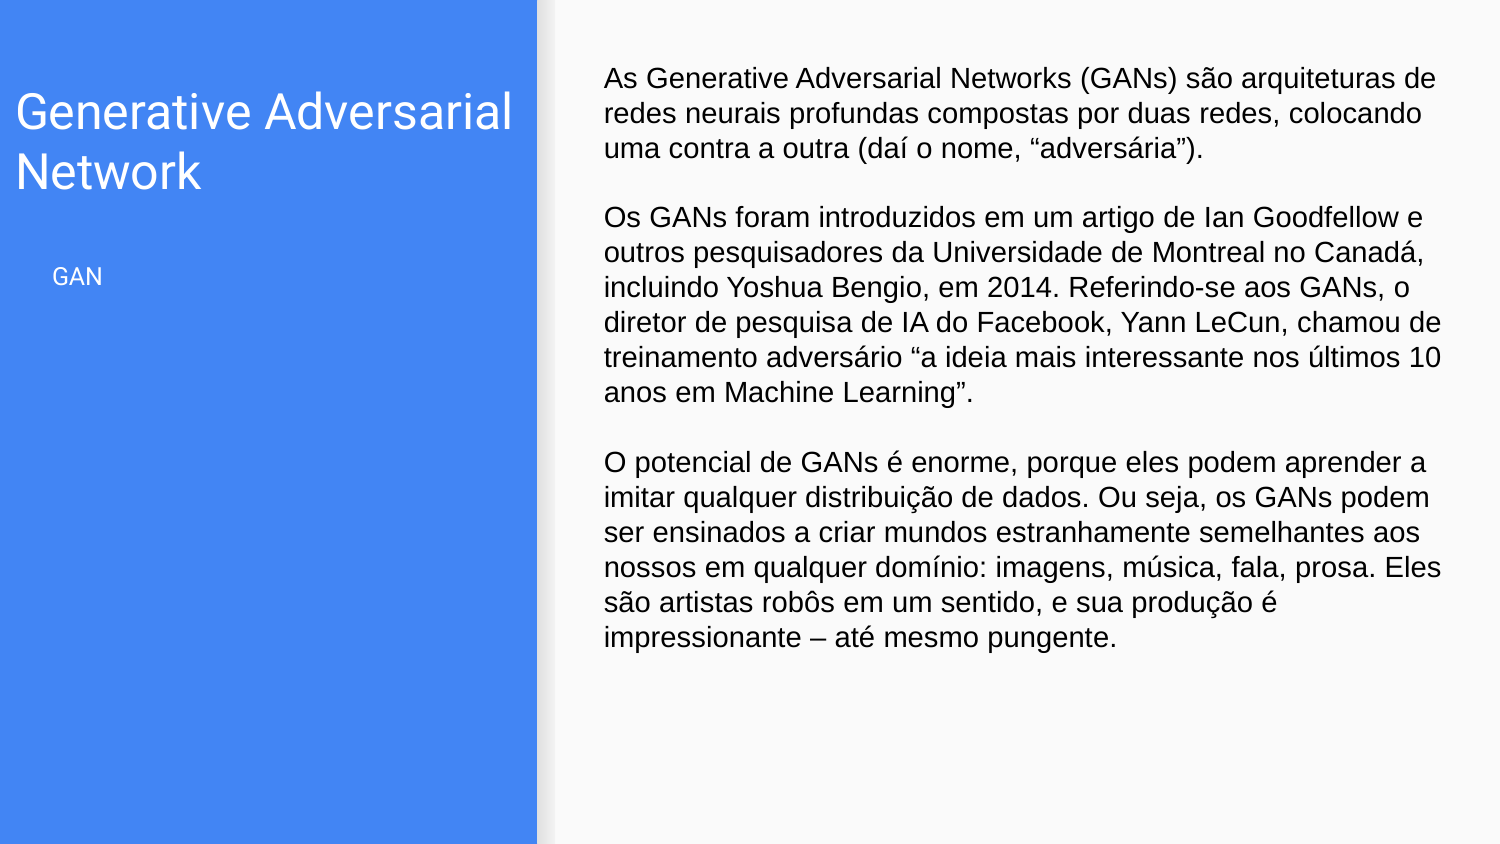

As Generative Adversarial Networks (GANs) são arquiteturas de redes neurais profundas compostas por duas redes, colocando uma contra a outra (daí o nome, “adversária”).
Os GANs foram introduzidos em um artigo de Ian Goodfellow e outros pesquisadores da Universidade de Montreal no Canadá, incluindo Yoshua Bengio, em 2014. Referindo-se aos GANs, o diretor de pesquisa de IA do Facebook, Yann LeCun, chamou de treinamento adversário “a ideia mais interessante nos últimos 10 anos em Machine Learning”.
O potencial de GANs é enorme, porque eles podem aprender a imitar qualquer distribuição de dados. Ou seja, os GANs podem ser ensinados a criar mundos estranhamente semelhantes aos nossos em qualquer domínio: imagens, música, fala, prosa. Eles são artistas robôs em um sentido, e sua produção é impressionante – até mesmo pungente.
# Generative Adversarial Network
GAN